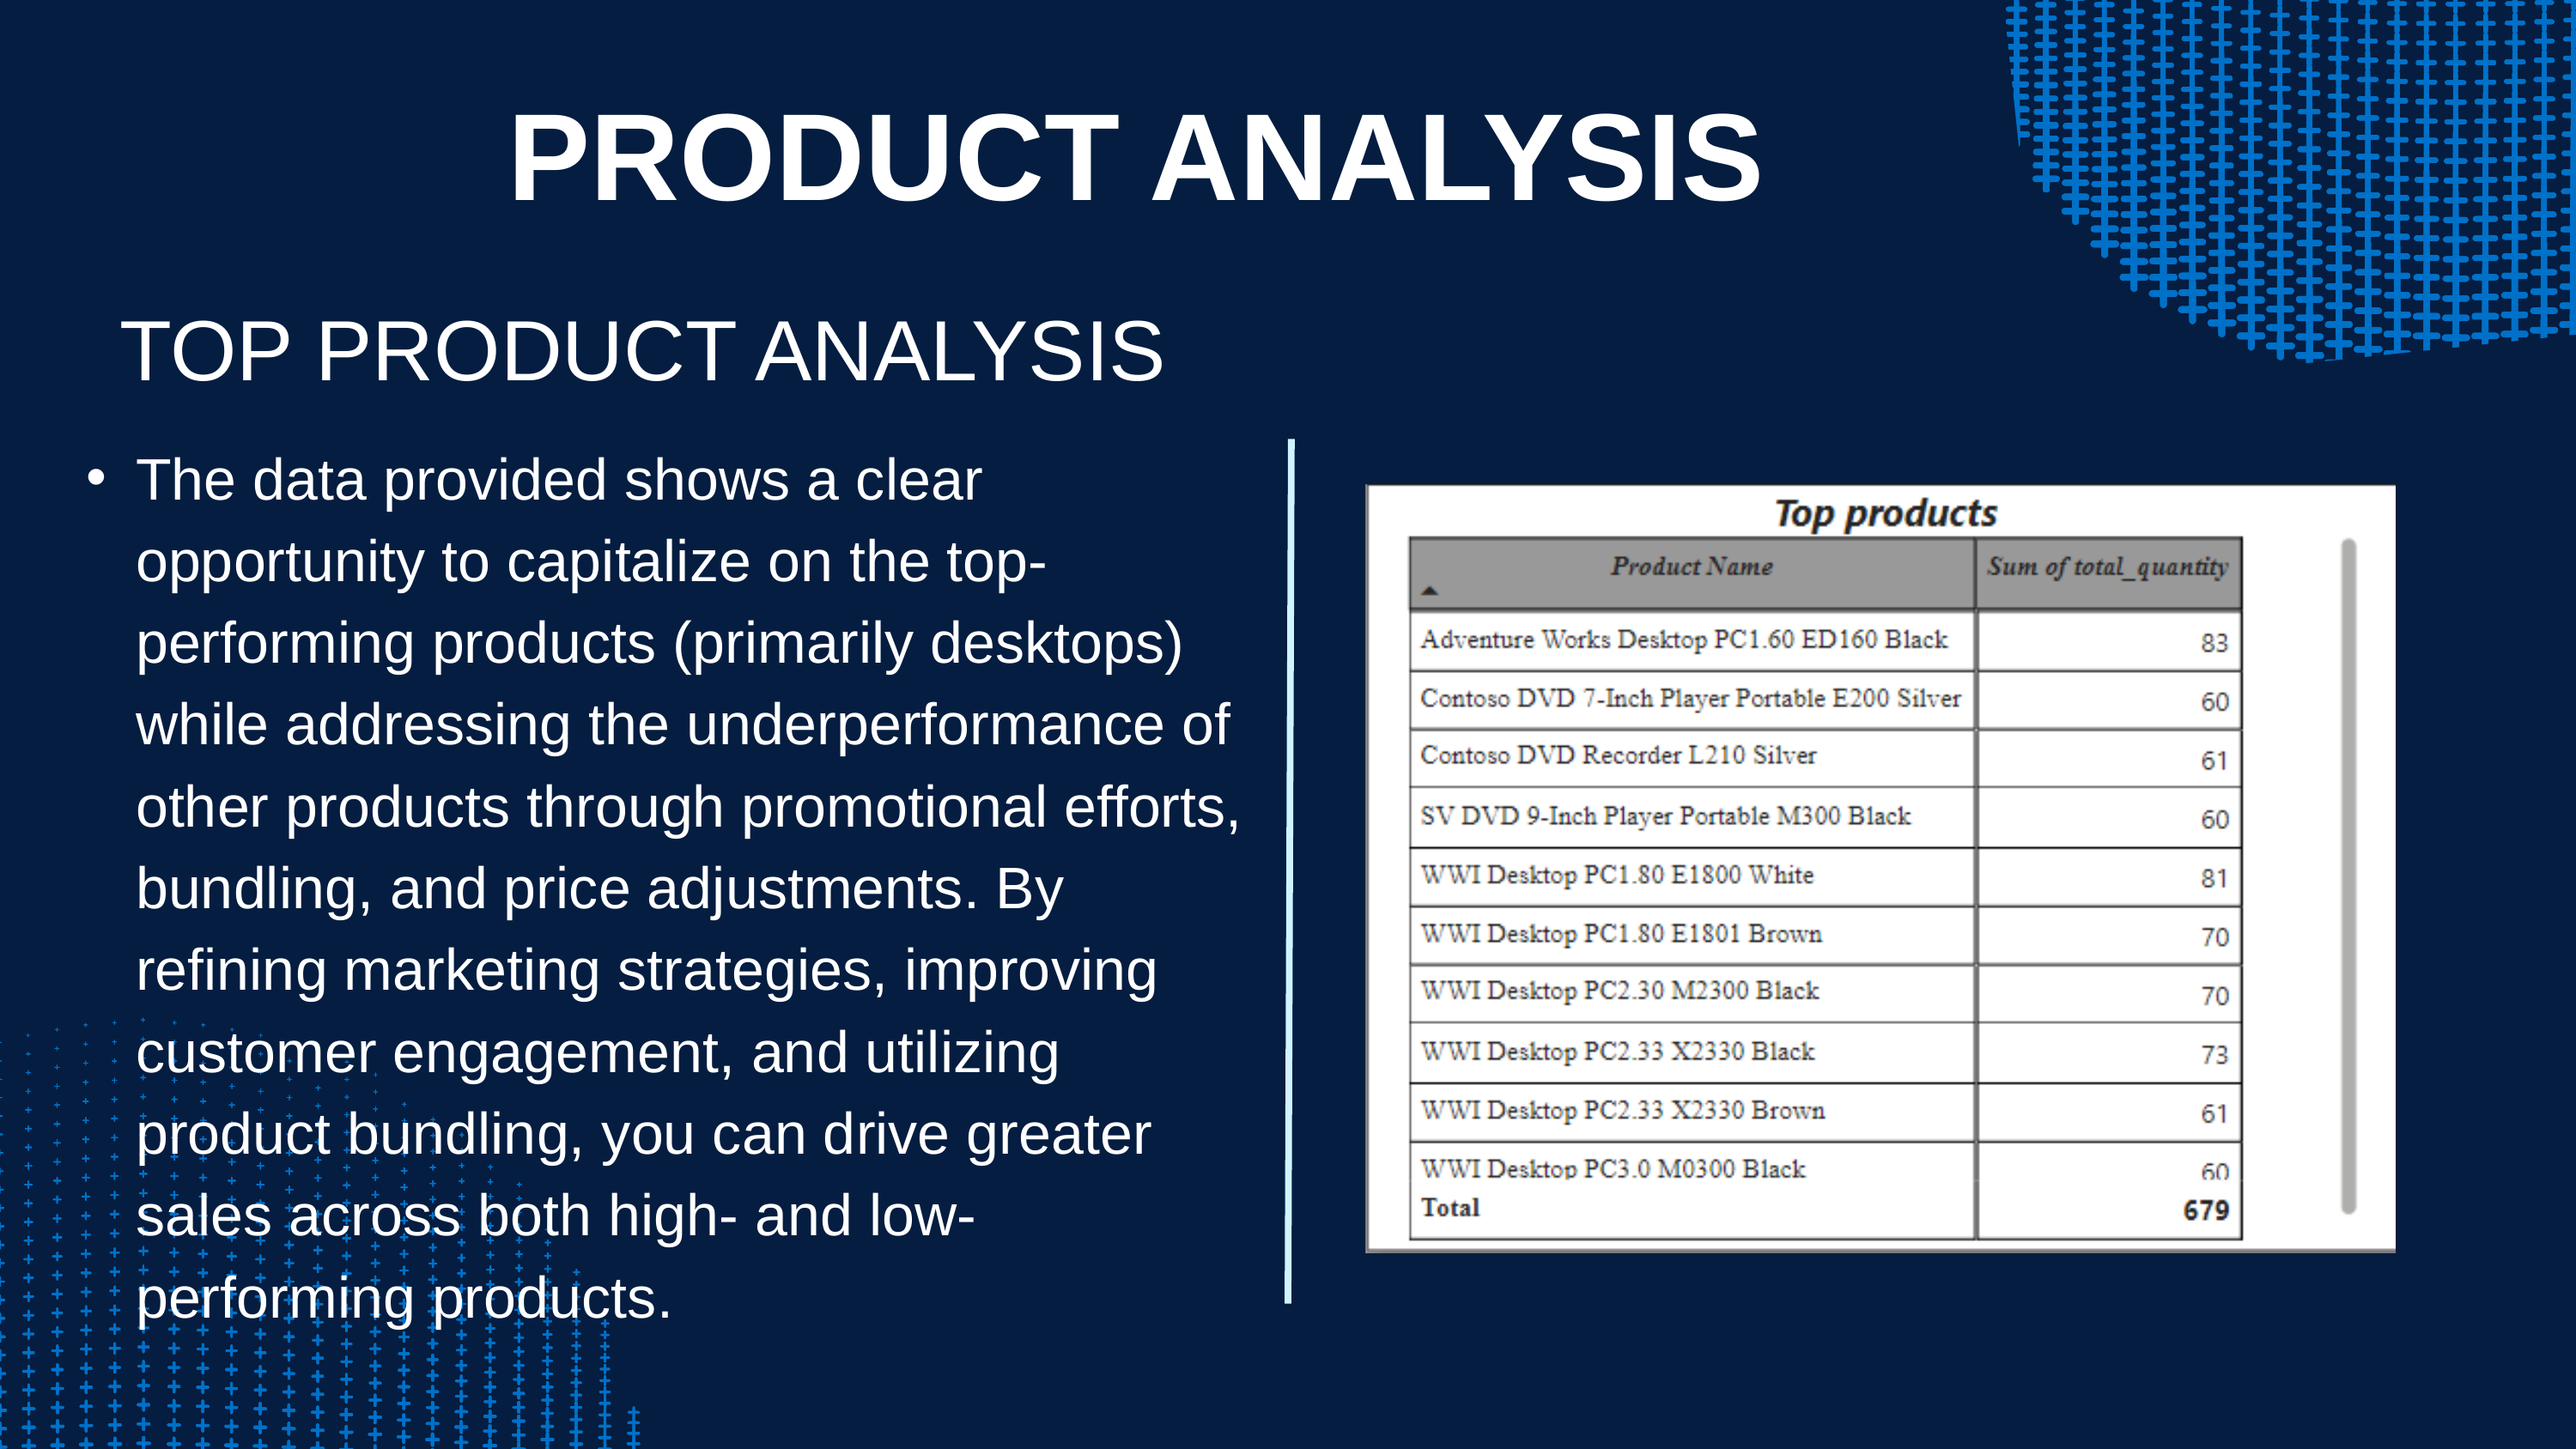

PRODUCT ANALYSIS
TOP PRODUCT ANALYSIS
The data provided shows a clear opportunity to capitalize on the top-performing products (primarily desktops) while addressing the underperformance of other products through promotional efforts, bundling, and price adjustments. By refining marketing strategies, improving customer engagement, and utilizing product bundling, you can drive greater sales across both high- and low-performing products.